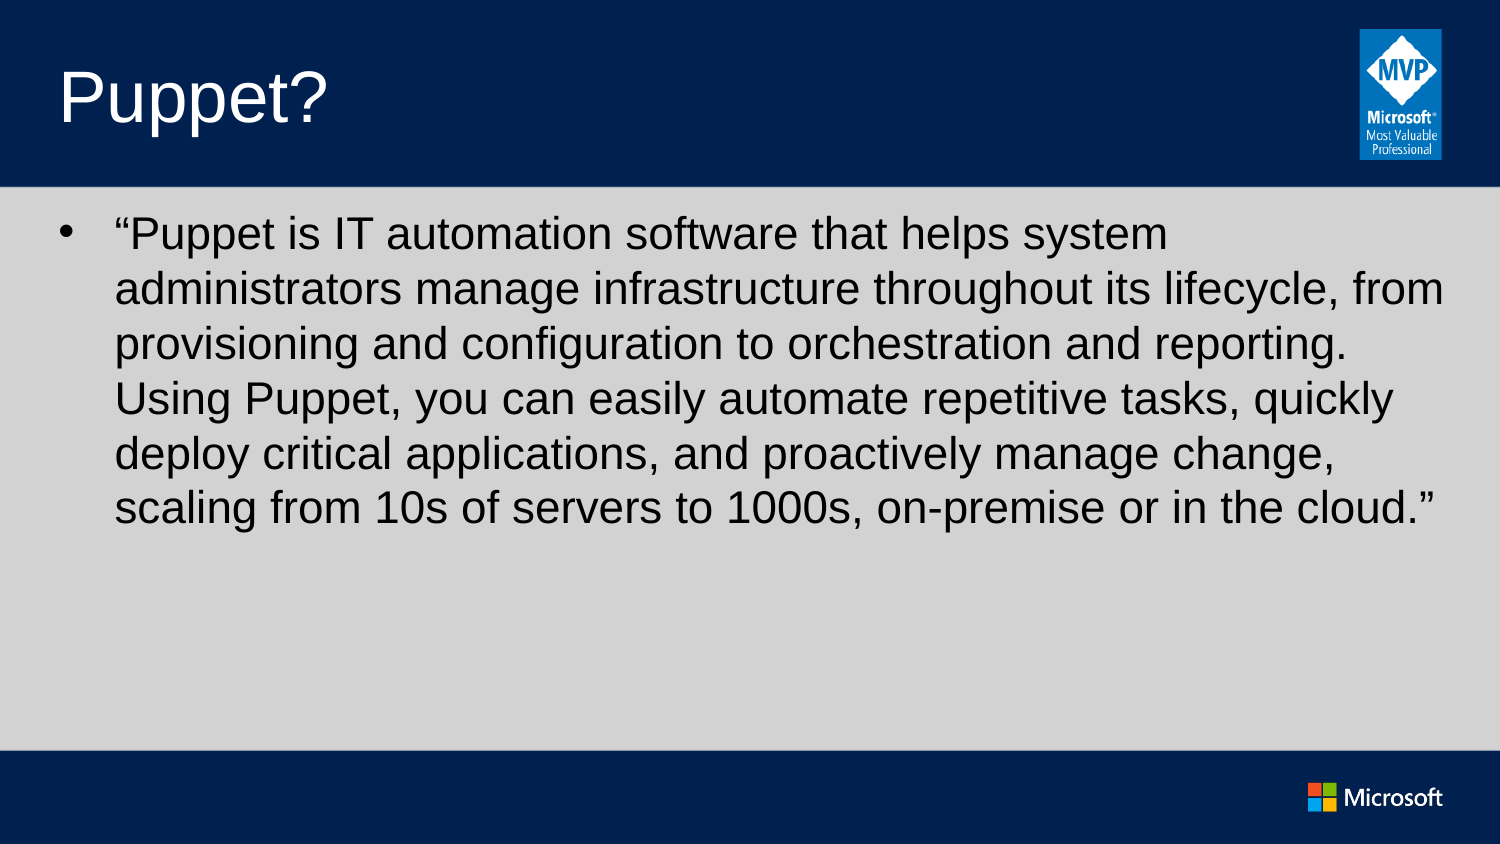

# Puppet?
“Puppet is IT automation software that helps system administrators manage infrastructure throughout its lifecycle, from provisioning and configuration to orchestration and reporting. Using Puppet, you can easily automate repetitive tasks, quickly deploy critical applications, and proactively manage change, scaling from 10s of servers to 1000s, on-premise or in the cloud.”